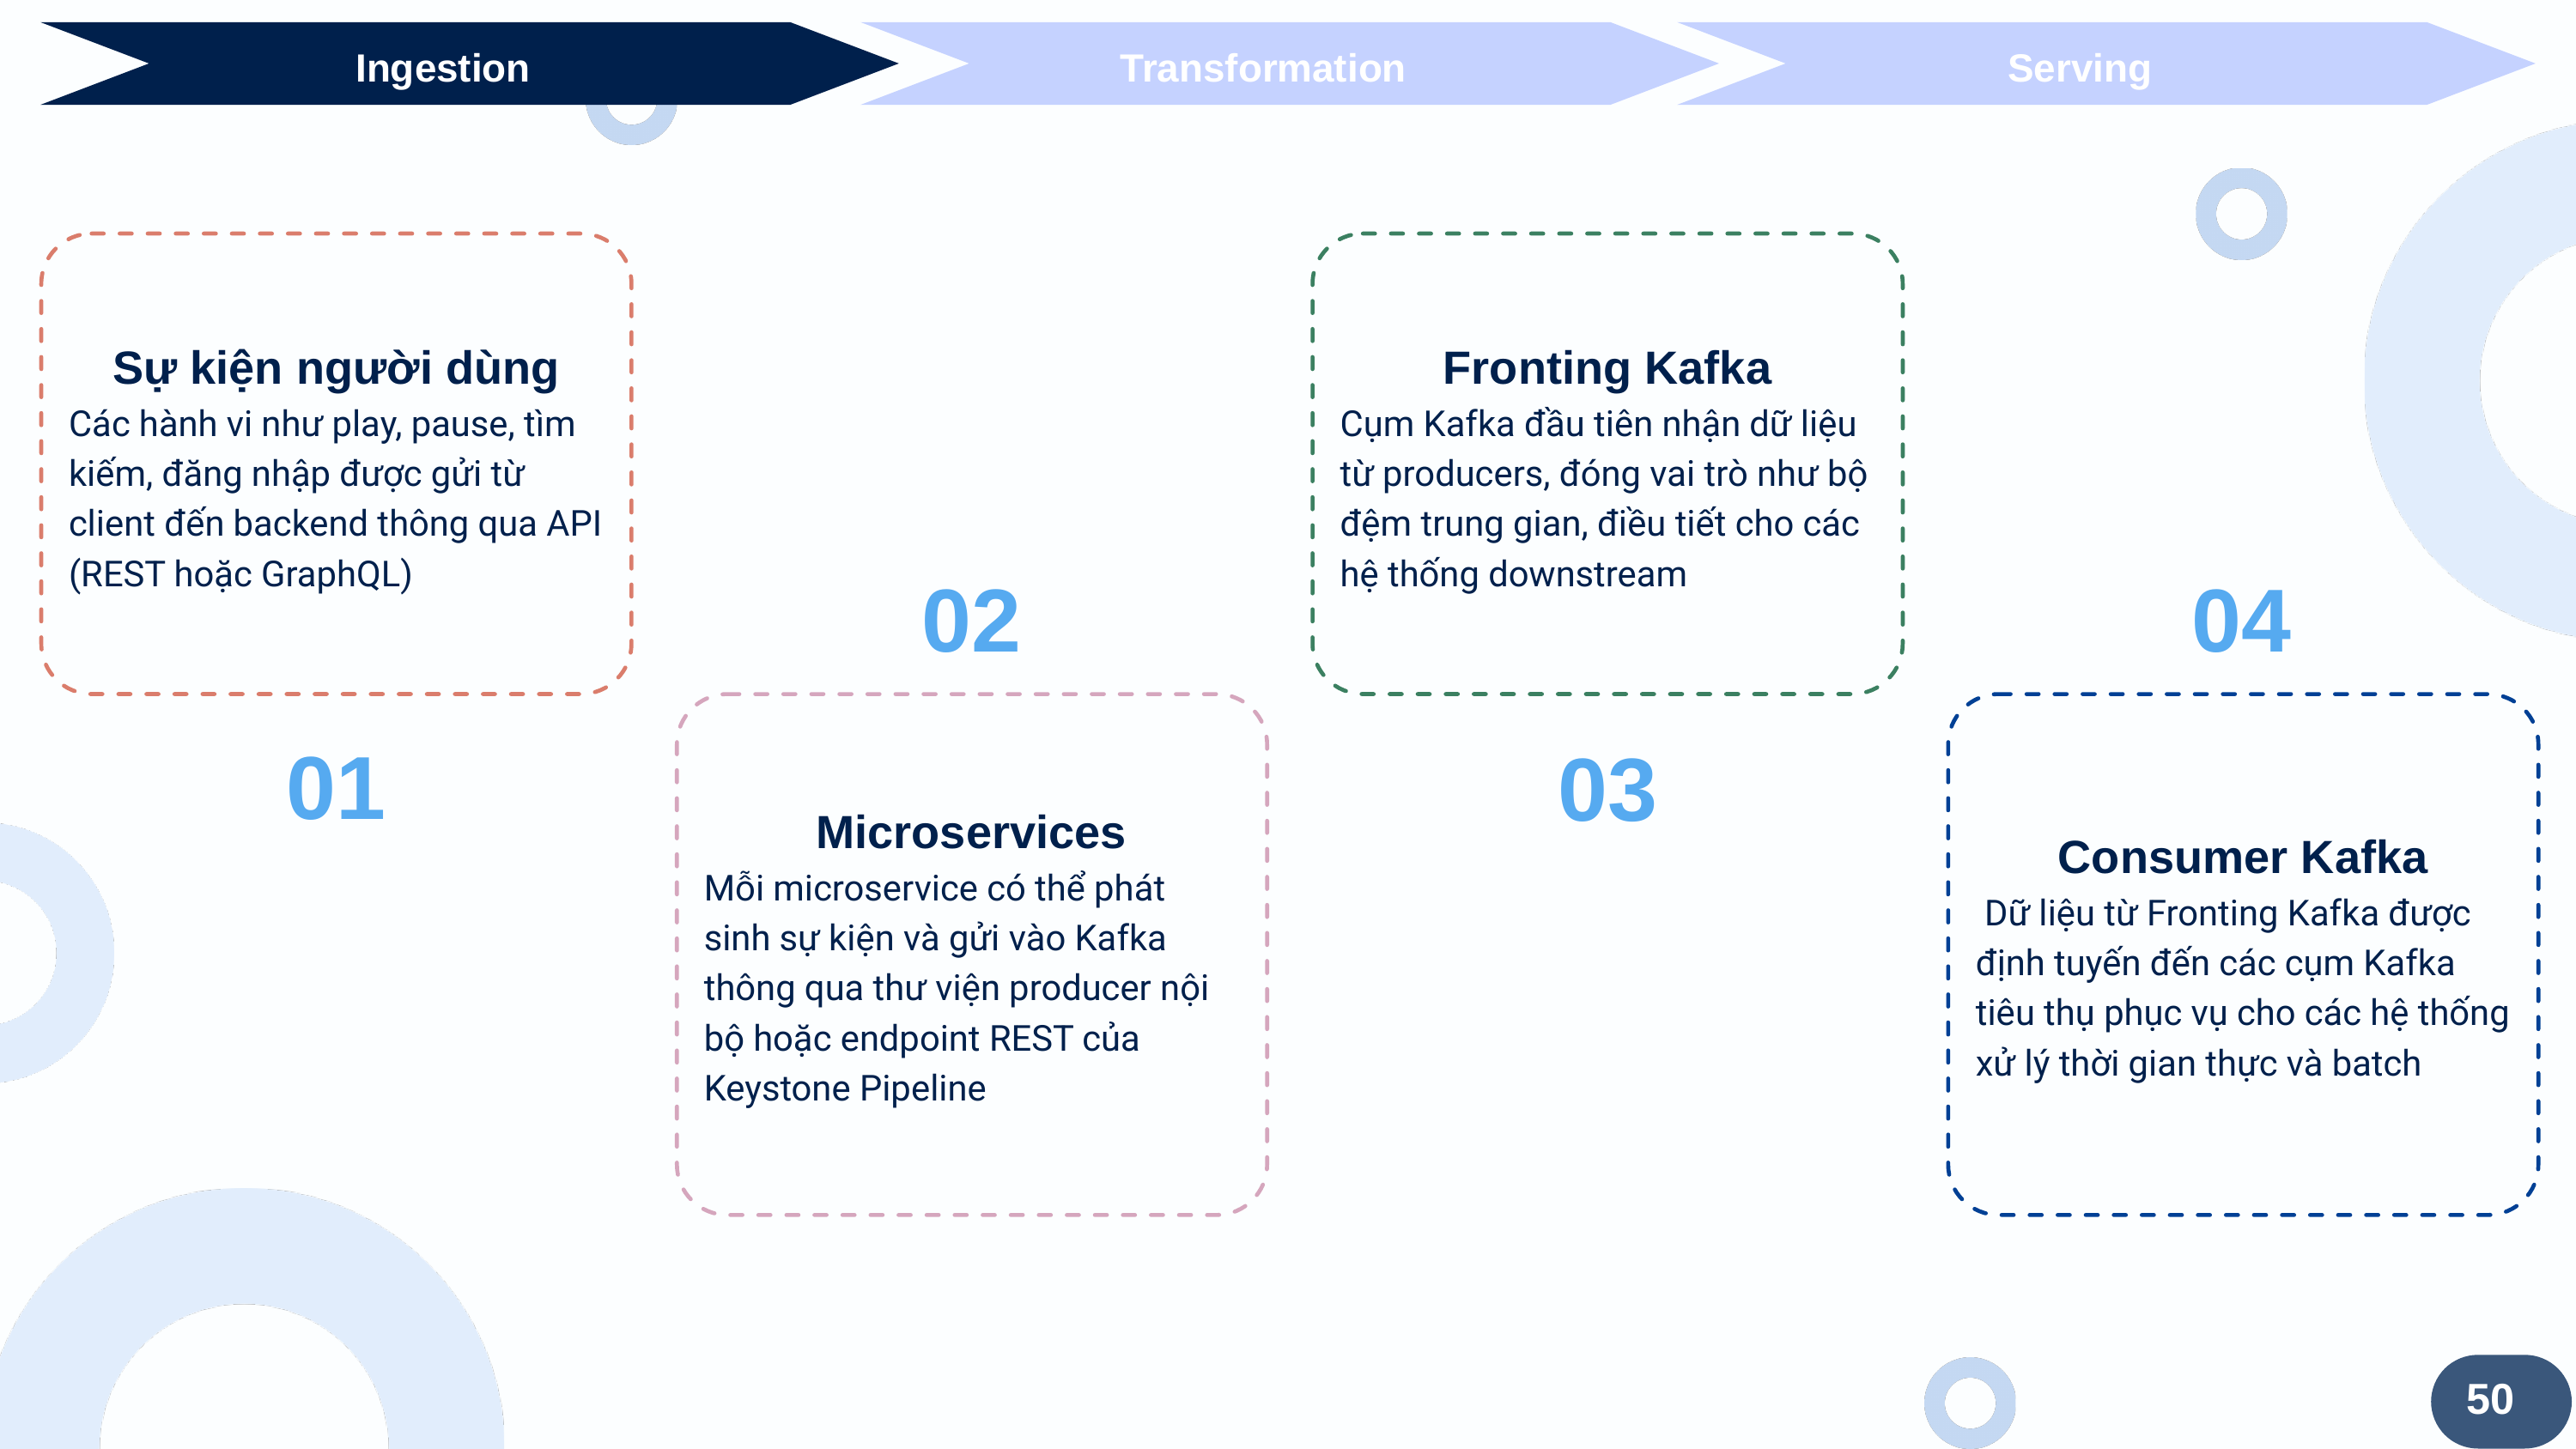

Ingestion

Transformation

Serving

Sự kiện người dùng
Các hành vi như play, pause, tìm kiếm, đăng nhập được gửi từ client đến backend thông qua API (REST hoặc GraphQL)
Fronting Kafka
Cụm Kafka đầu tiên nhận dữ liệu từ producers, đóng vai trò như bộ đệm trung gian, điều tiết cho các hệ thống downstream
02
04

01
03
Microservices
Mỗi microservice có thể phát sinh sự kiện và gửi vào Kafka thông qua thư viện producer nội bộ hoặc endpoint REST của Keystone Pipeline
Consumer Kafka
 Dữ liệu từ Fronting Kafka được định tuyến đến các cụm Kafka tiêu thụ phục vụ cho các hệ thống xử lý thời gian thực và batch

50